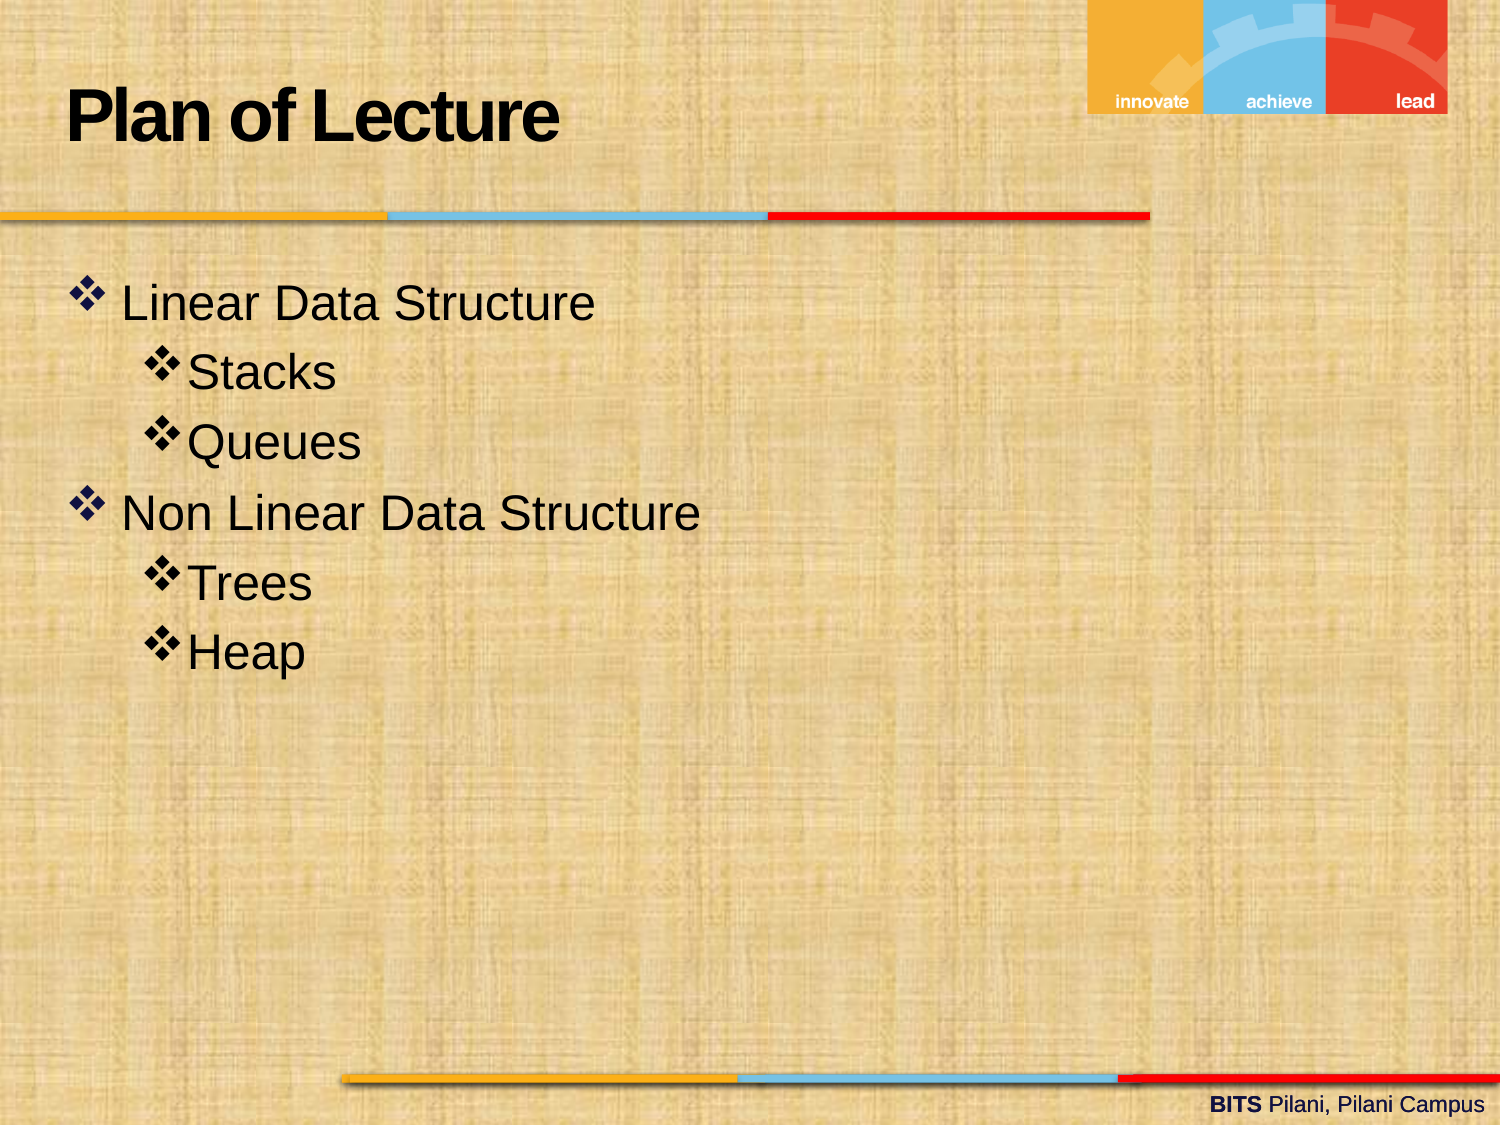

Plan of Lecture
Linear Data Structure
Stacks
Queues
Non Linear Data Structure
Trees
Heap